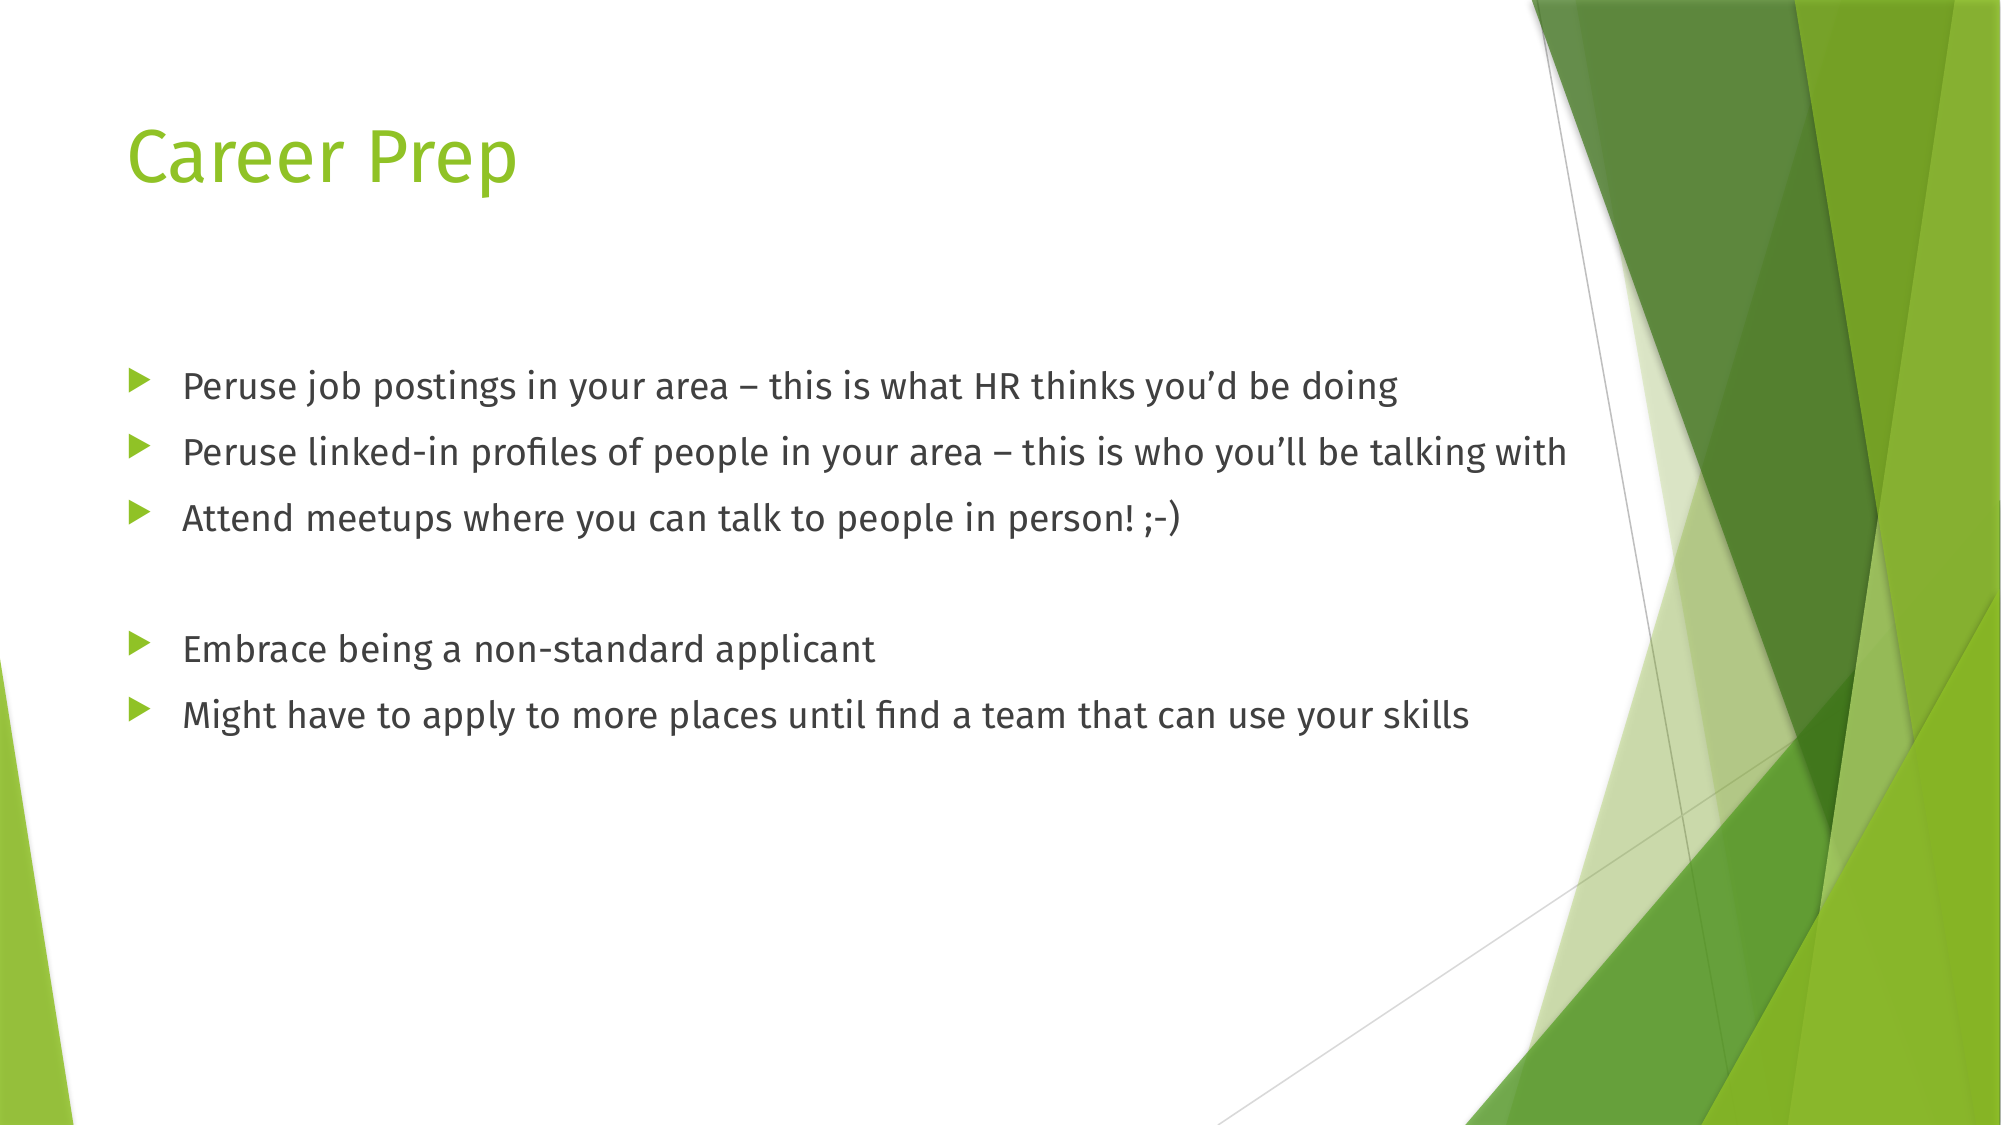

# Career Prep
Peruse job postings in your area – this is what HR thinks you’d be doing
Peruse linked-in profiles of people in your area – this is who you’ll be talking with
Attend meetups where you can talk to people in person! ;-)

Embrace being a non-standard applicant
Might have to apply to more places until find a team that can use your skills